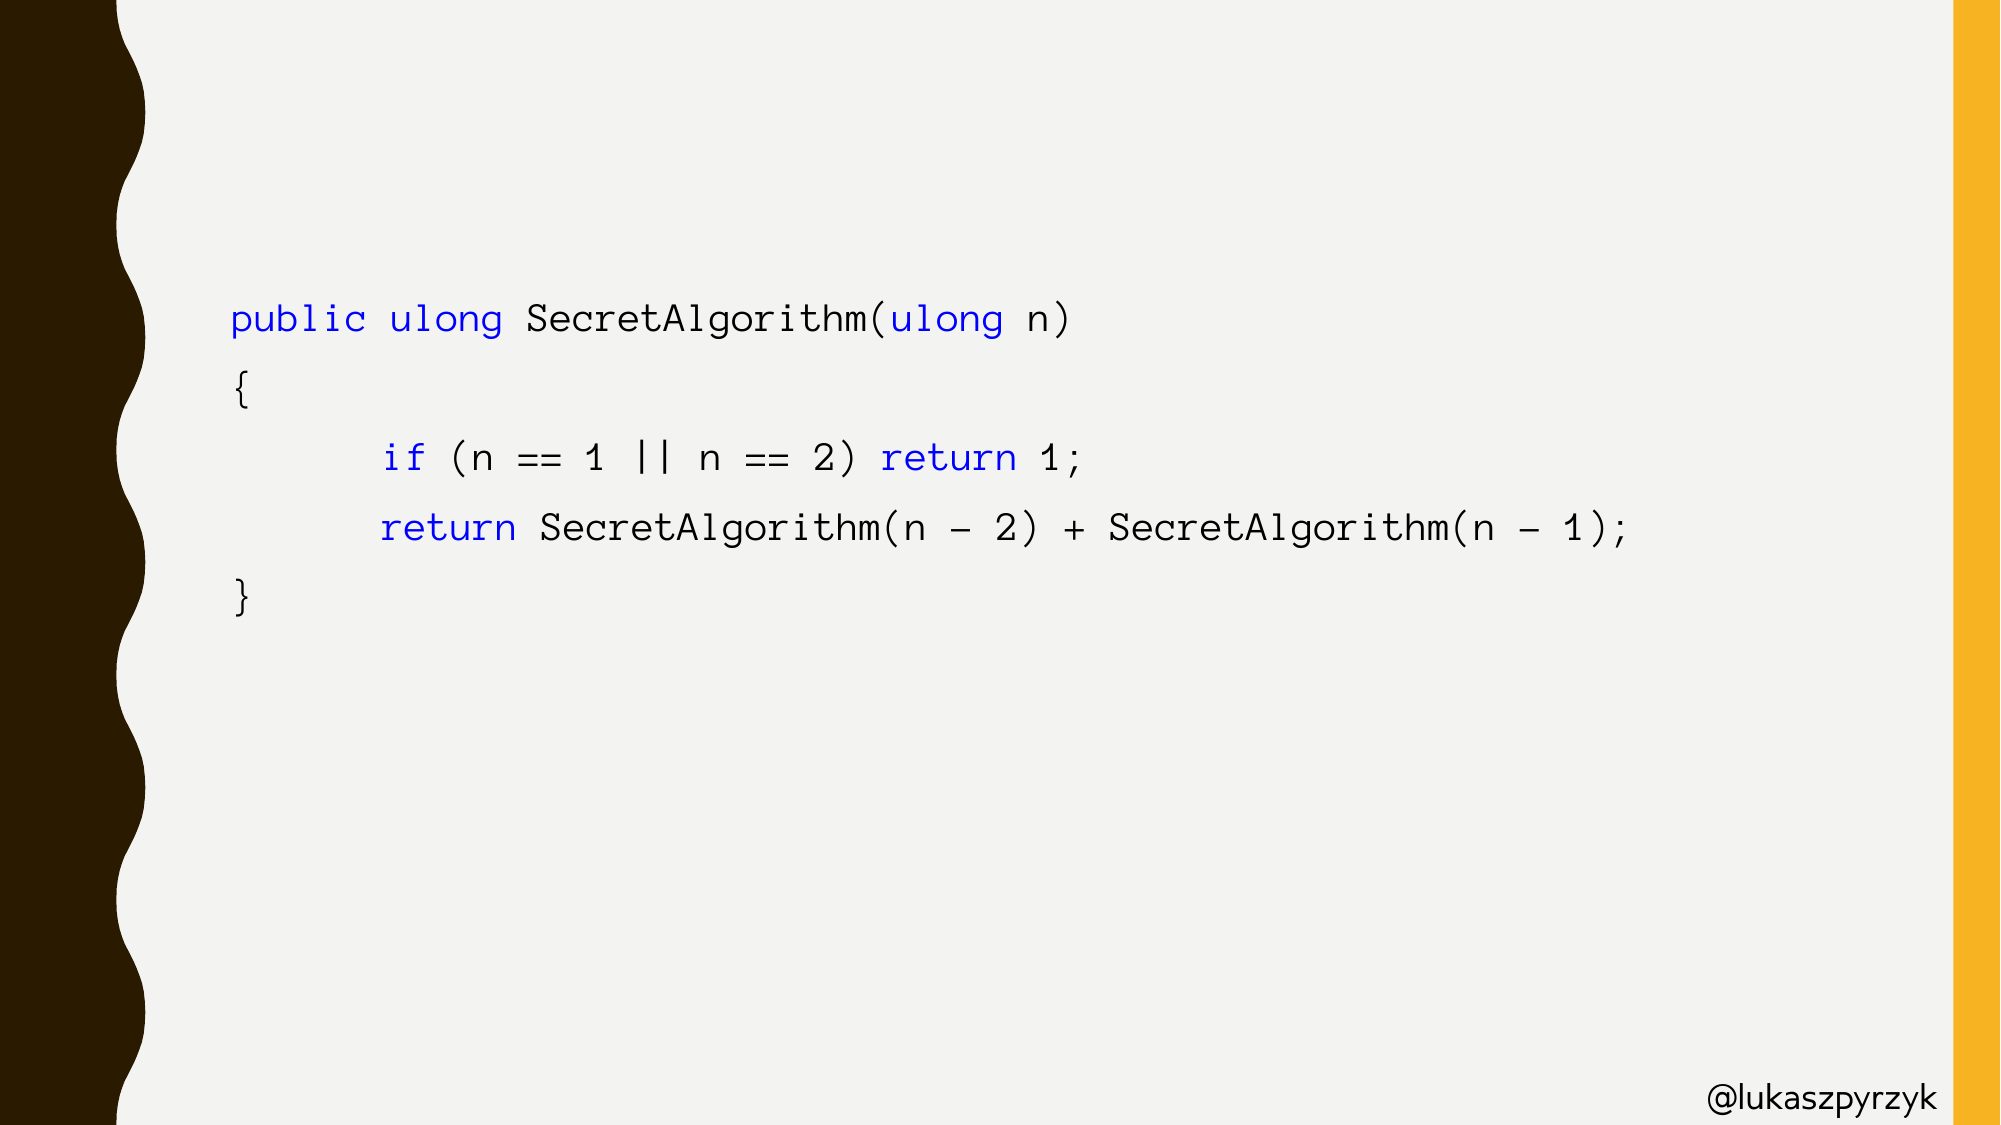

public ulong SecretAlgorithm(ulong n)
{
	if (n == 1 || n == 2) return 1;
	return SecretAlgorithm(n - 2) + SecretAlgorithm(n - 1);
}
@lukaszpyrzyk